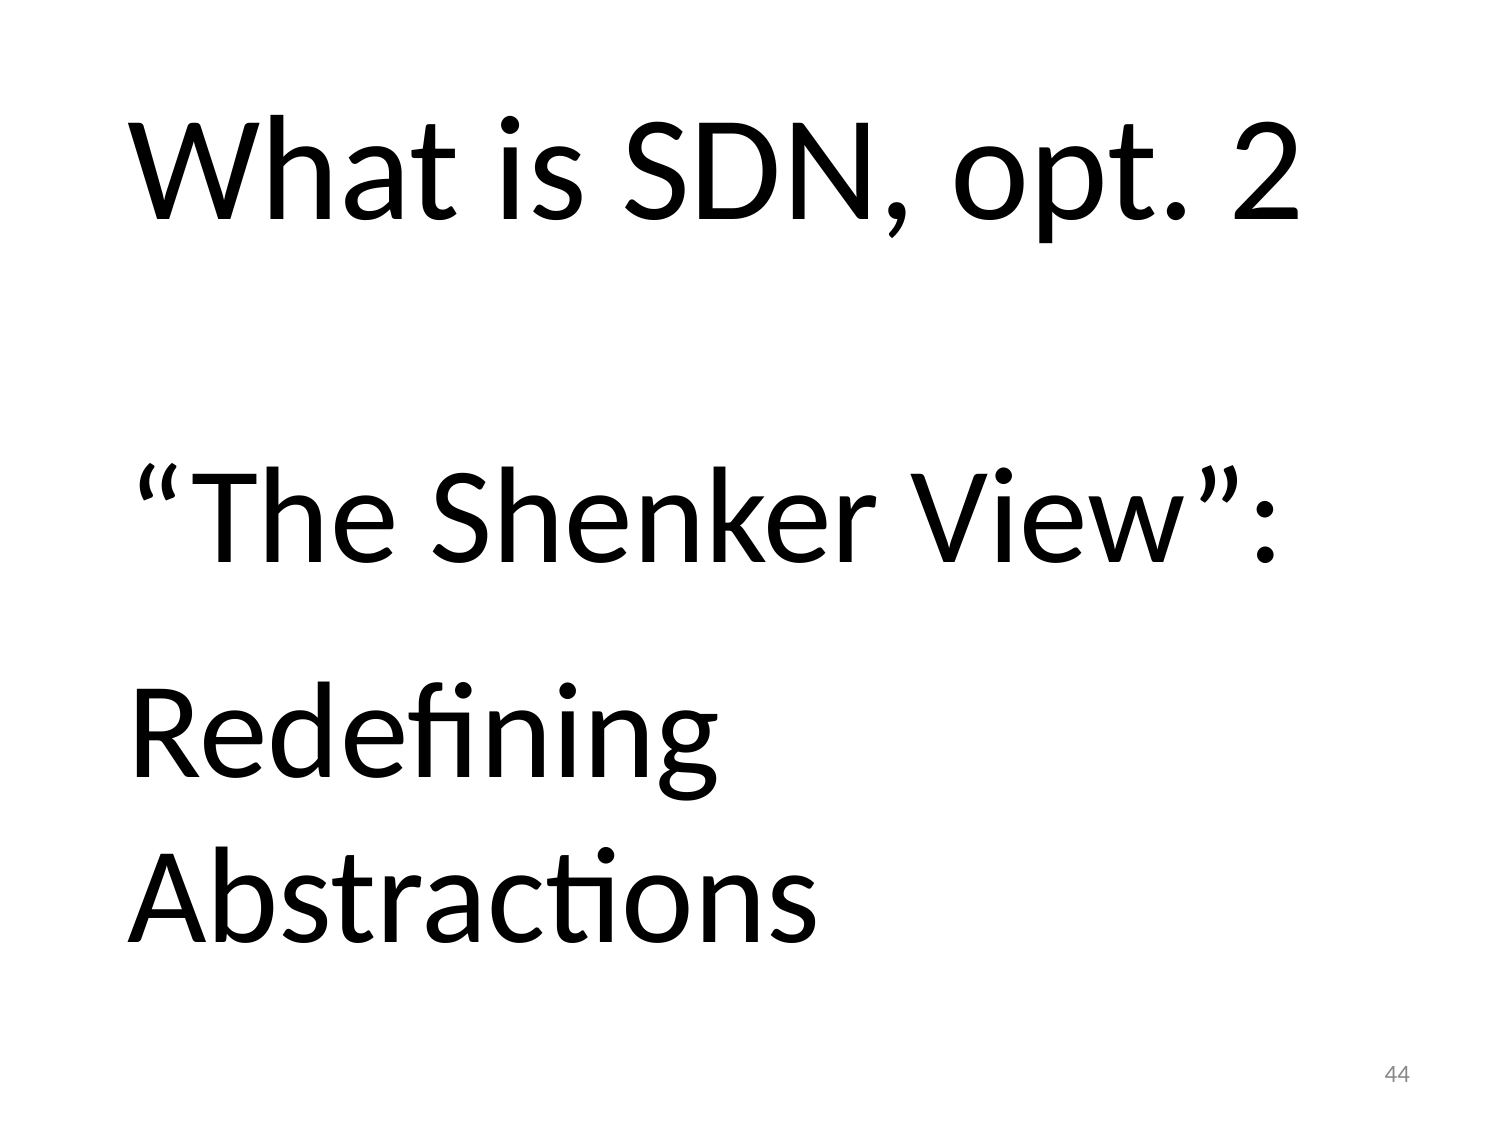

# What is SDN, opt. 2 “The Shenker View”: Redefining Abstractions
44